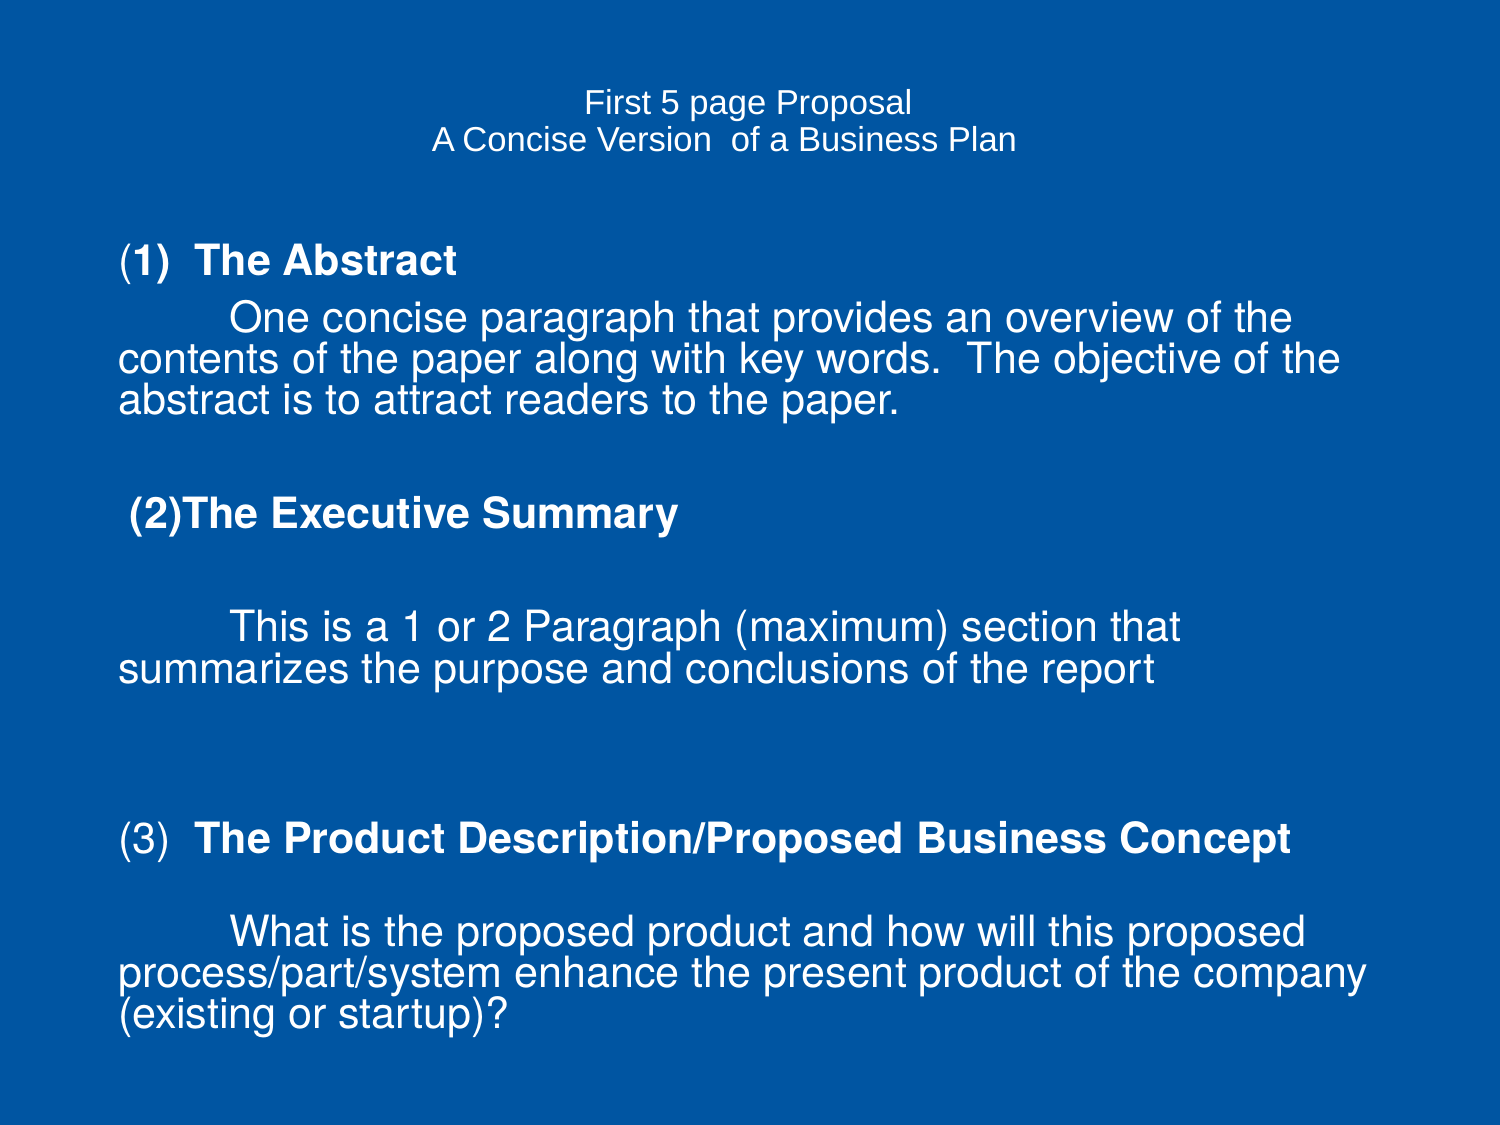

# First 5 page Proposal A Concise Version  of a Business Plan
(1)  The Abstract
	One concise paragraph that provides an overview of the contents of the paper along with key words.  The objective of the abstract is to attract readers to the paper.

 (2)The Executive Summary

	This is a 1 or 2 Paragraph (maximum) section that summarizes the purpose and conclusions of the report

(3)  The Product Description/Proposed Business Concept

		What is the proposed product and how will this proposed process/part/system enhance the present product of the company (existing or startup)?